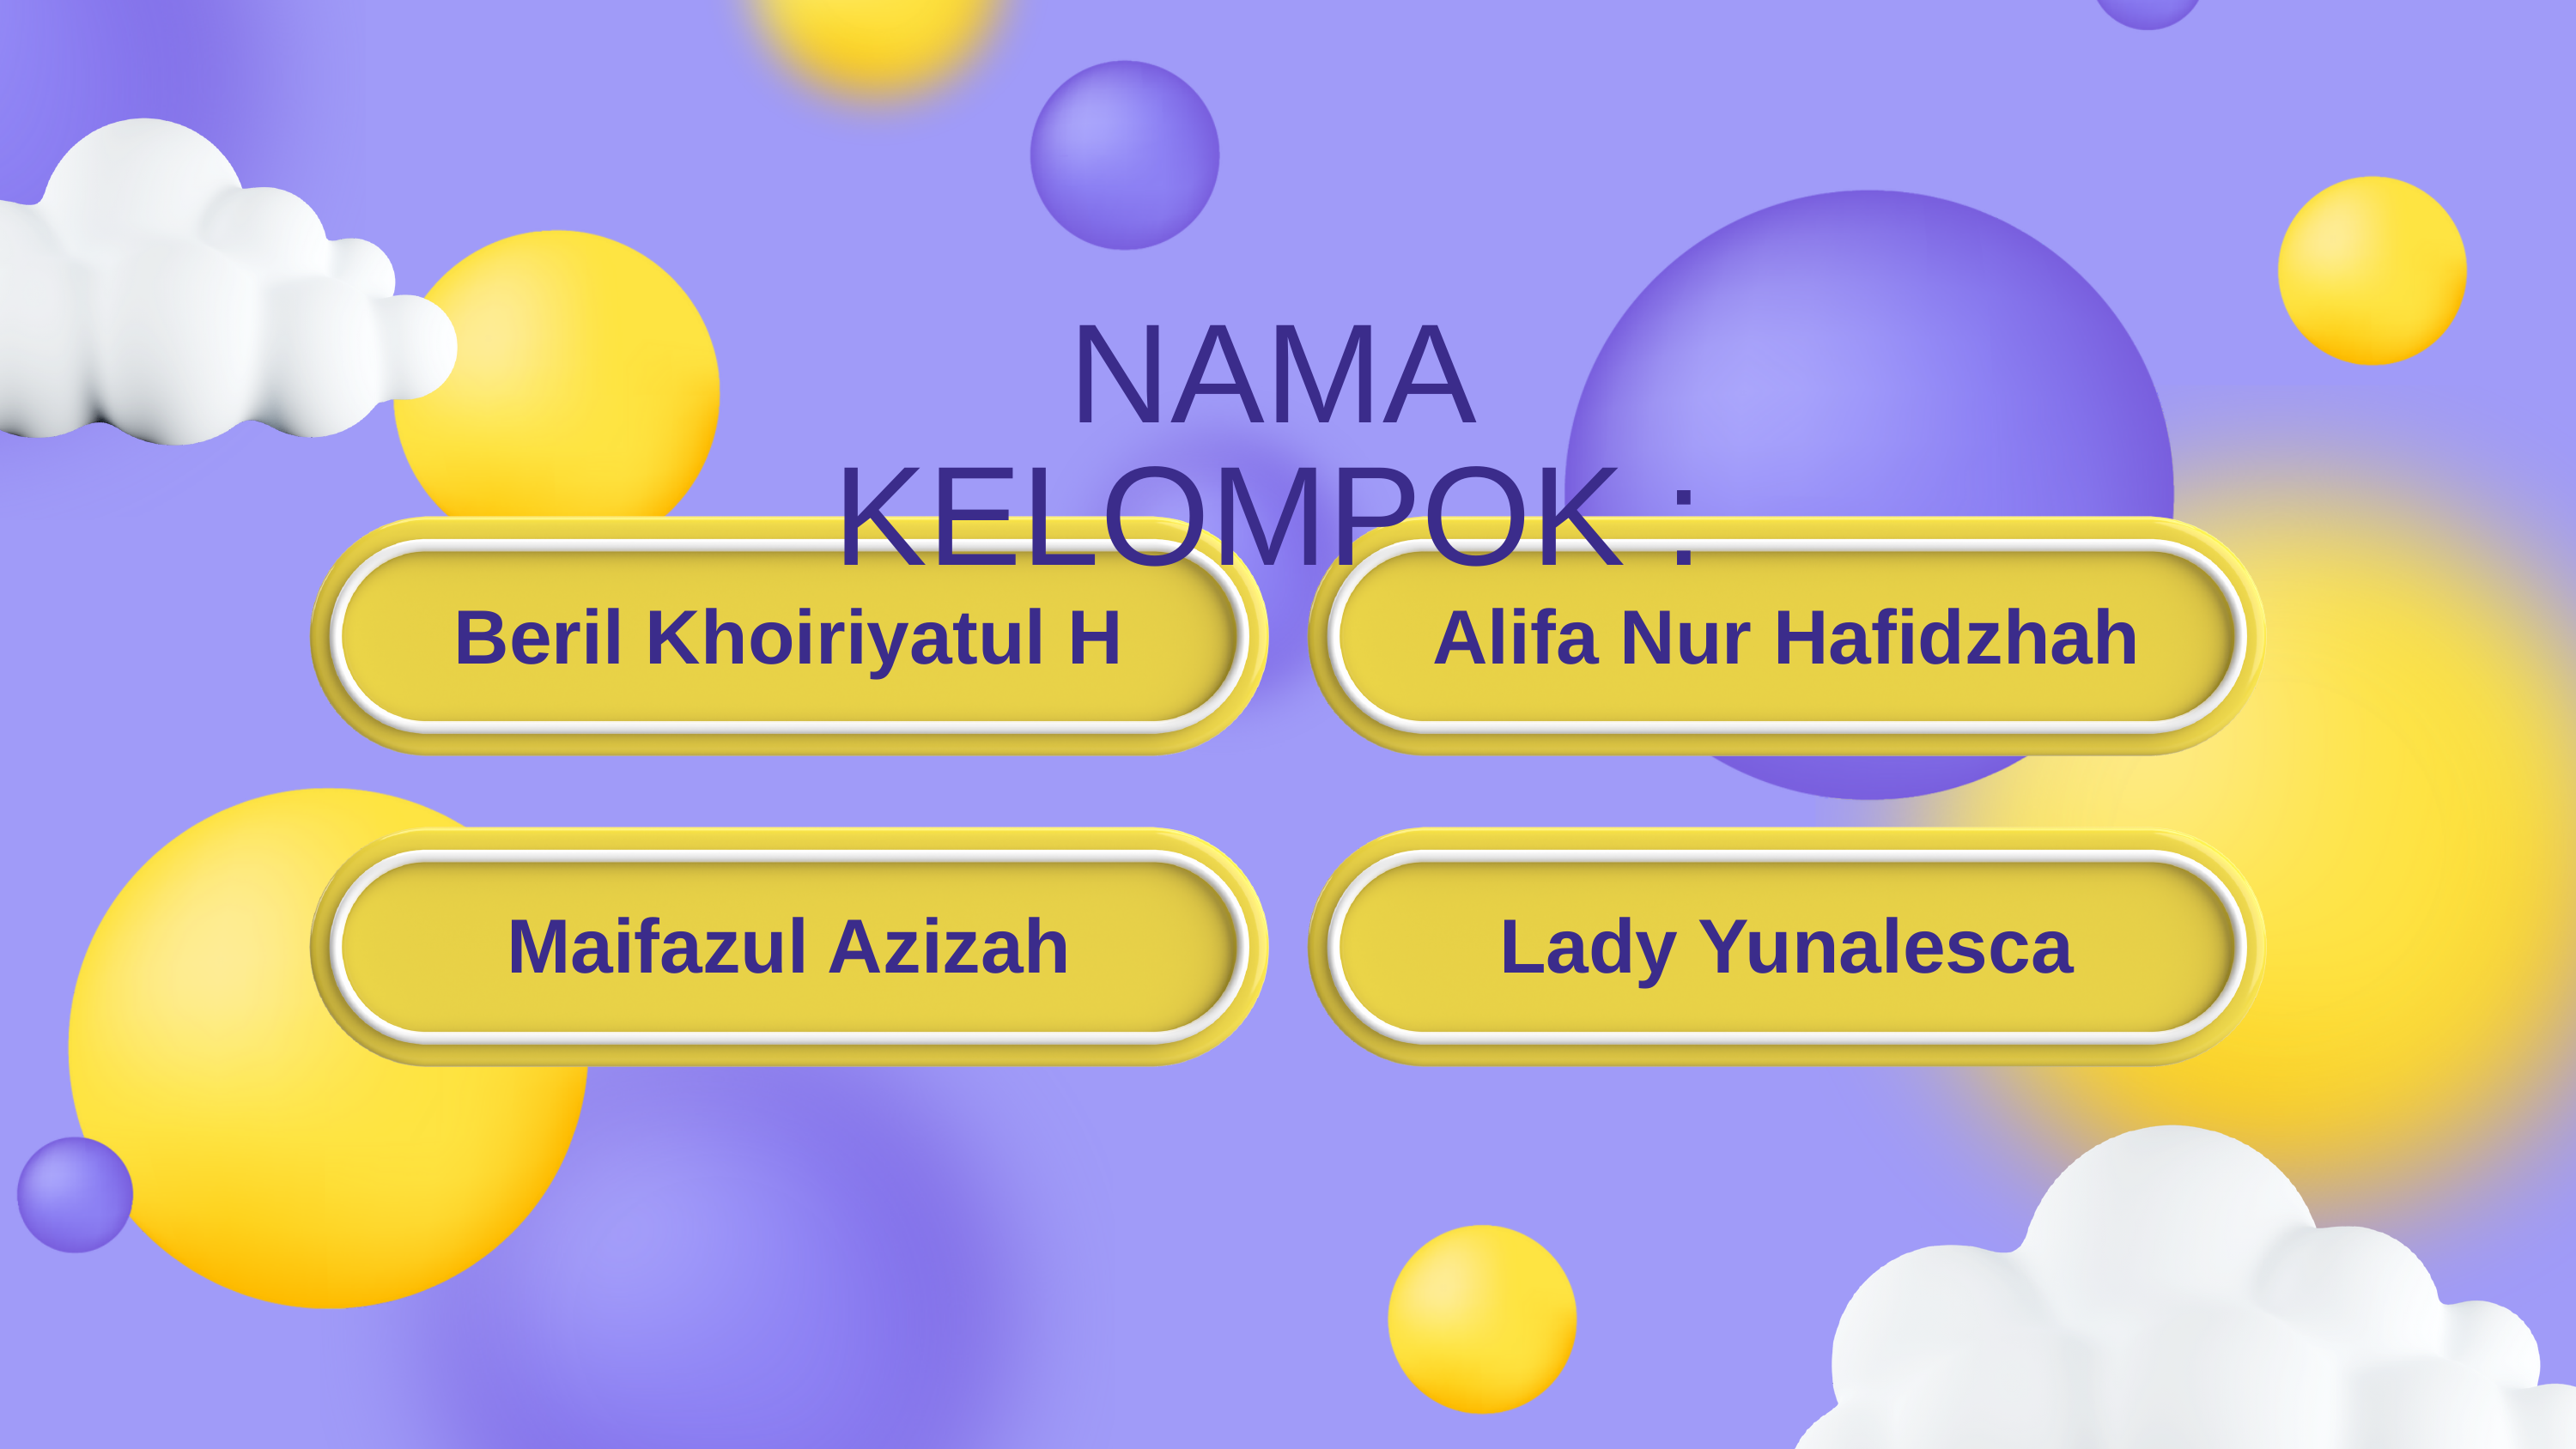

NAMA KELOMPOK :

Beril Khoiriyatul H
Alifa Nur Hafidzhah

Maifazul Azizah
Lady Yunalesca